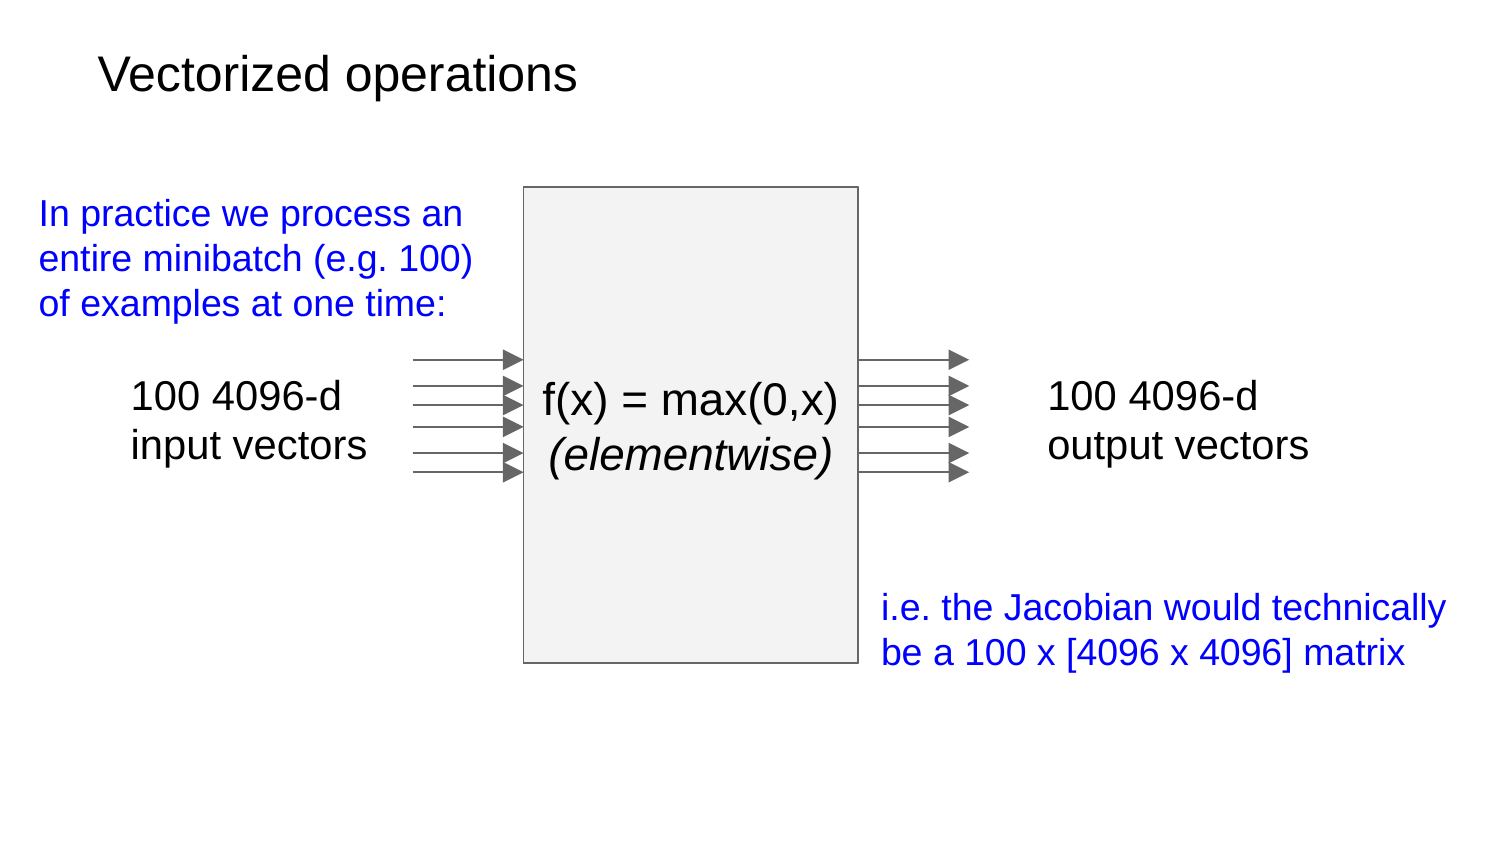

Vectorized operations
In practice we process an entire minibatch (e.g. 100) of examples at one time:
max(0,x)
(elementwise)
f(x) = max(0,x)
(elementwise)
100 4096-d
input vectors
100 4096-d
output vectors

i.e. the Jacobian would technically be a 100 x [4096 x 4096] matrix